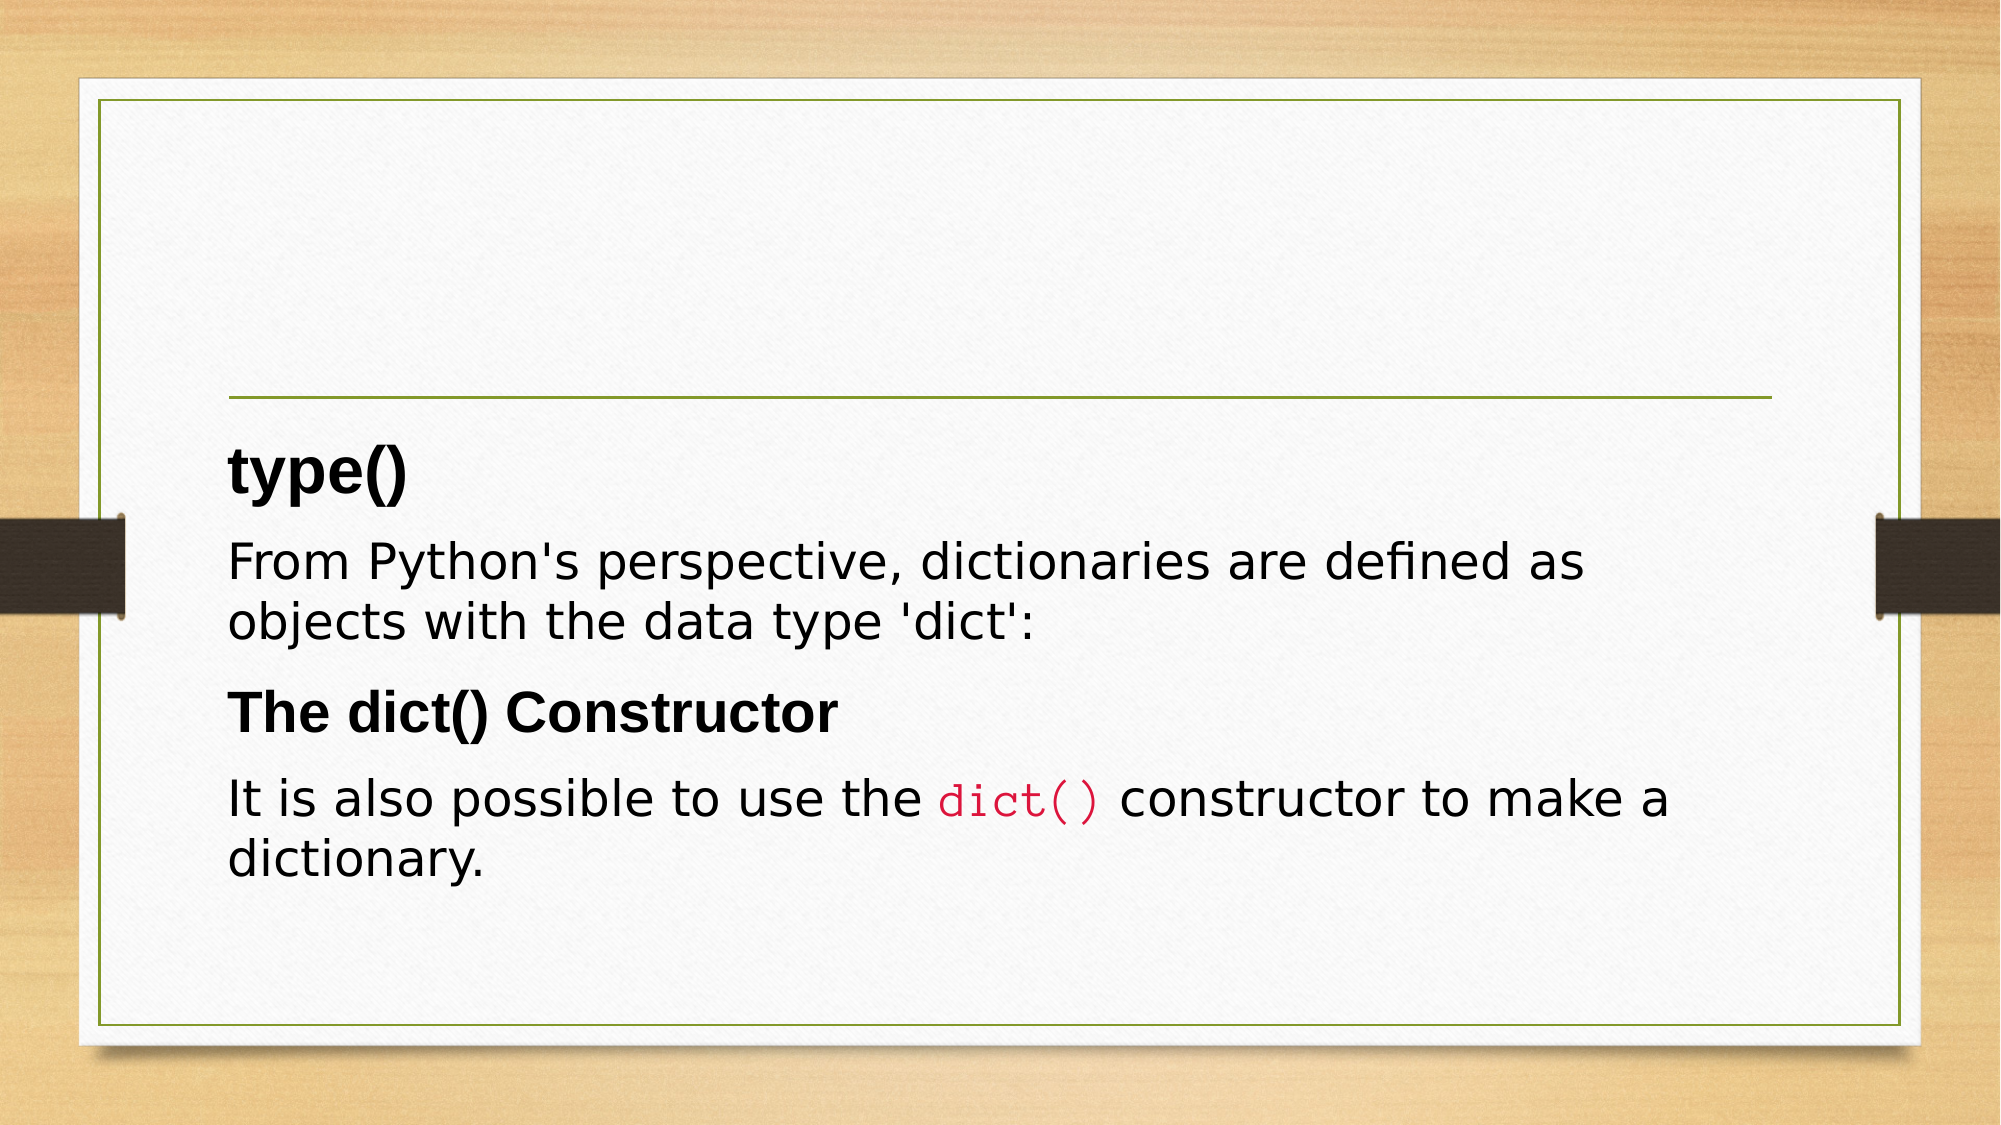

#
type()
From Python's perspective, dictionaries are defined as objects with the data type 'dict':
The dict() Constructor
It is also possible to use the dict() constructor to make a dictionary.